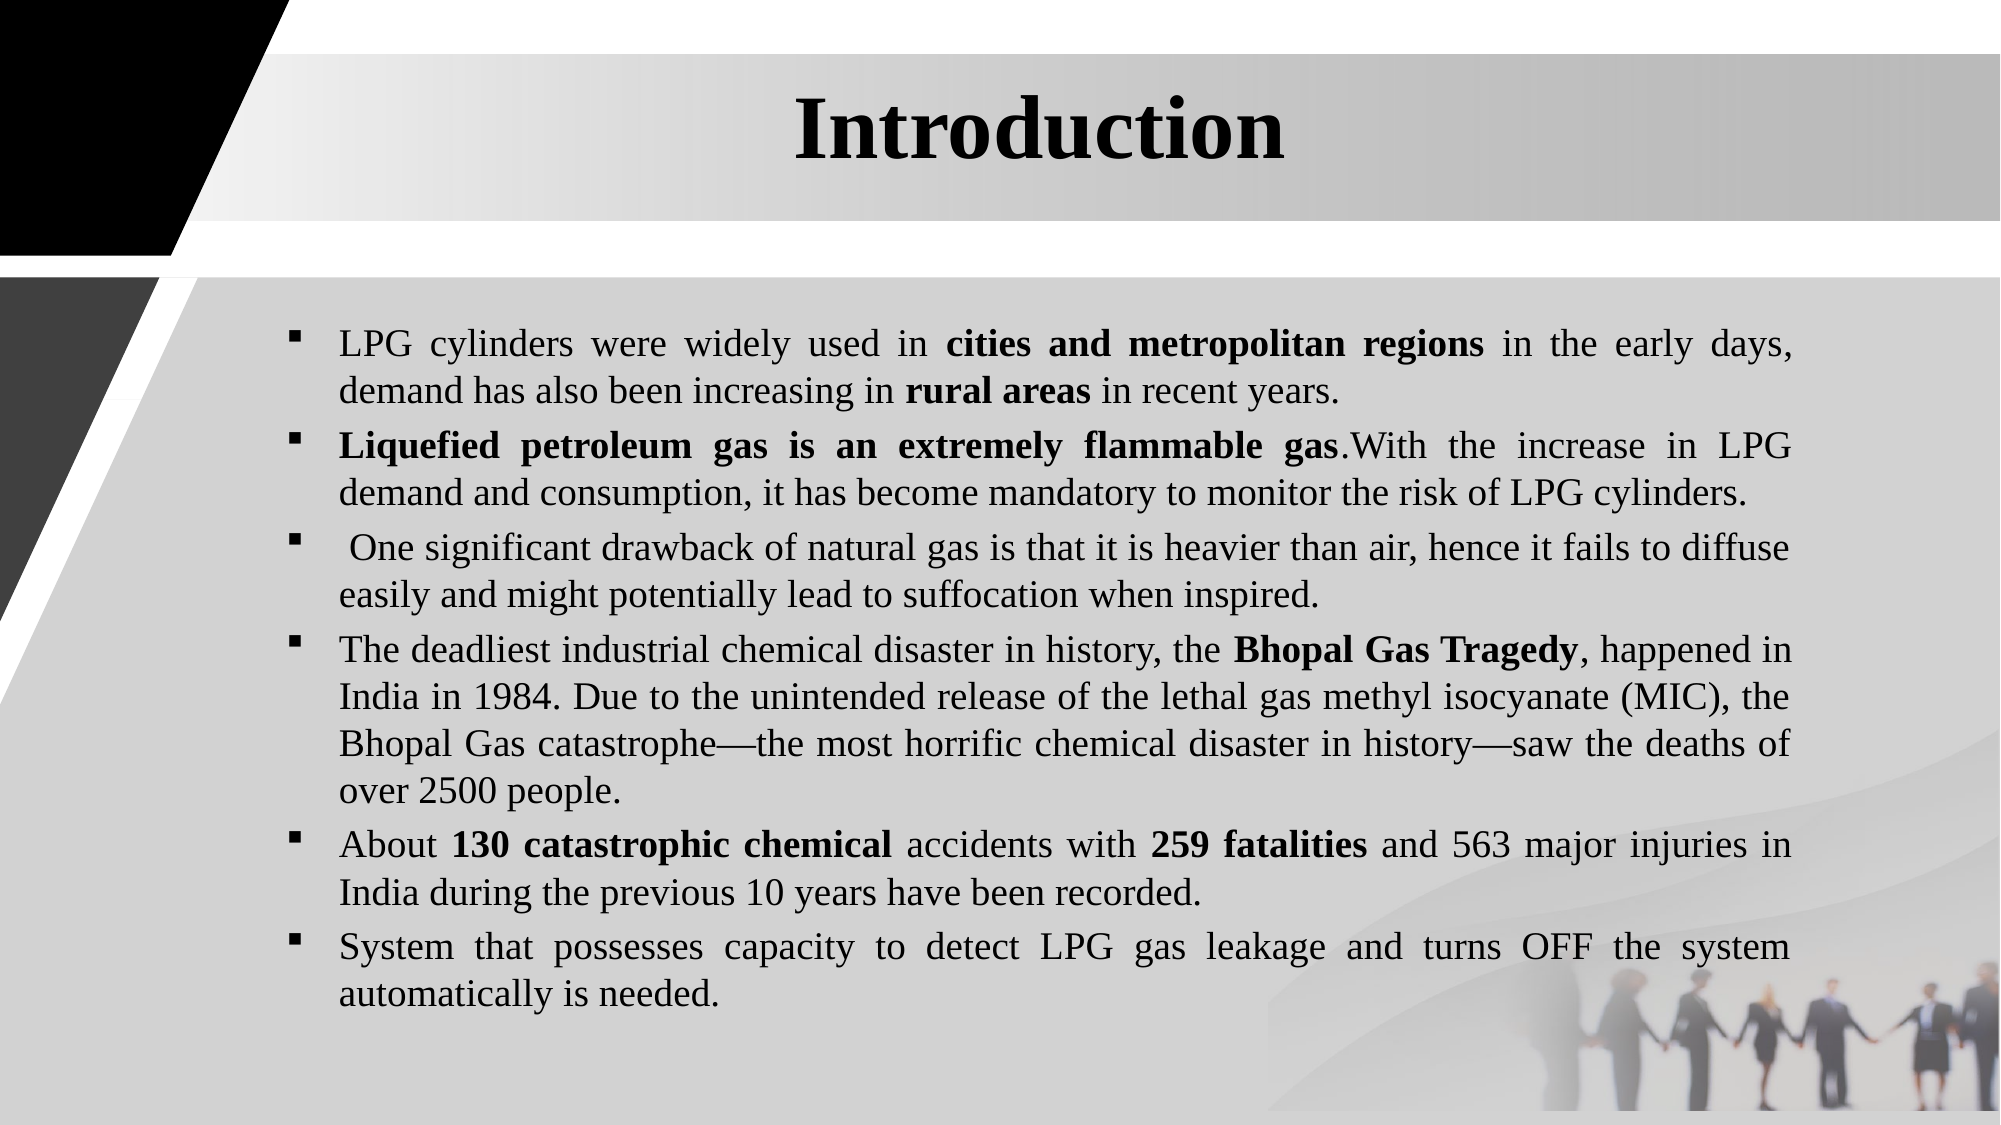

# Introduction

LPG cylinders were widely used in cities and metropolitan regions in the early days, demand has also been increasing in rural areas in recent years.
Liquefied petroleum gas is an extremely flammable gas.With the increase in LPG demand and consumption, it has become mandatory to monitor the risk of LPG cylinders.
 One significant drawback of natural gas is that it is heavier than air, hence it fails to diffuse easily and might potentially lead to suffocation when inspired.
The deadliest industrial chemical disaster in history, the Bhopal Gas Tragedy, happened in India in 1984. Due to the unintended release of the lethal gas methyl isocyanate (MIC), the Bhopal Gas catastrophe—the most horrific chemical disaster in history—saw the deaths of over 2500 people.
About 130 catastrophic chemical accidents with 259 fatalities and 563 major injuries in India during the previous 10 years have been recorded.
System that possesses capacity to detect LPG gas leakage and turns OFF the system automatically is needed.

3